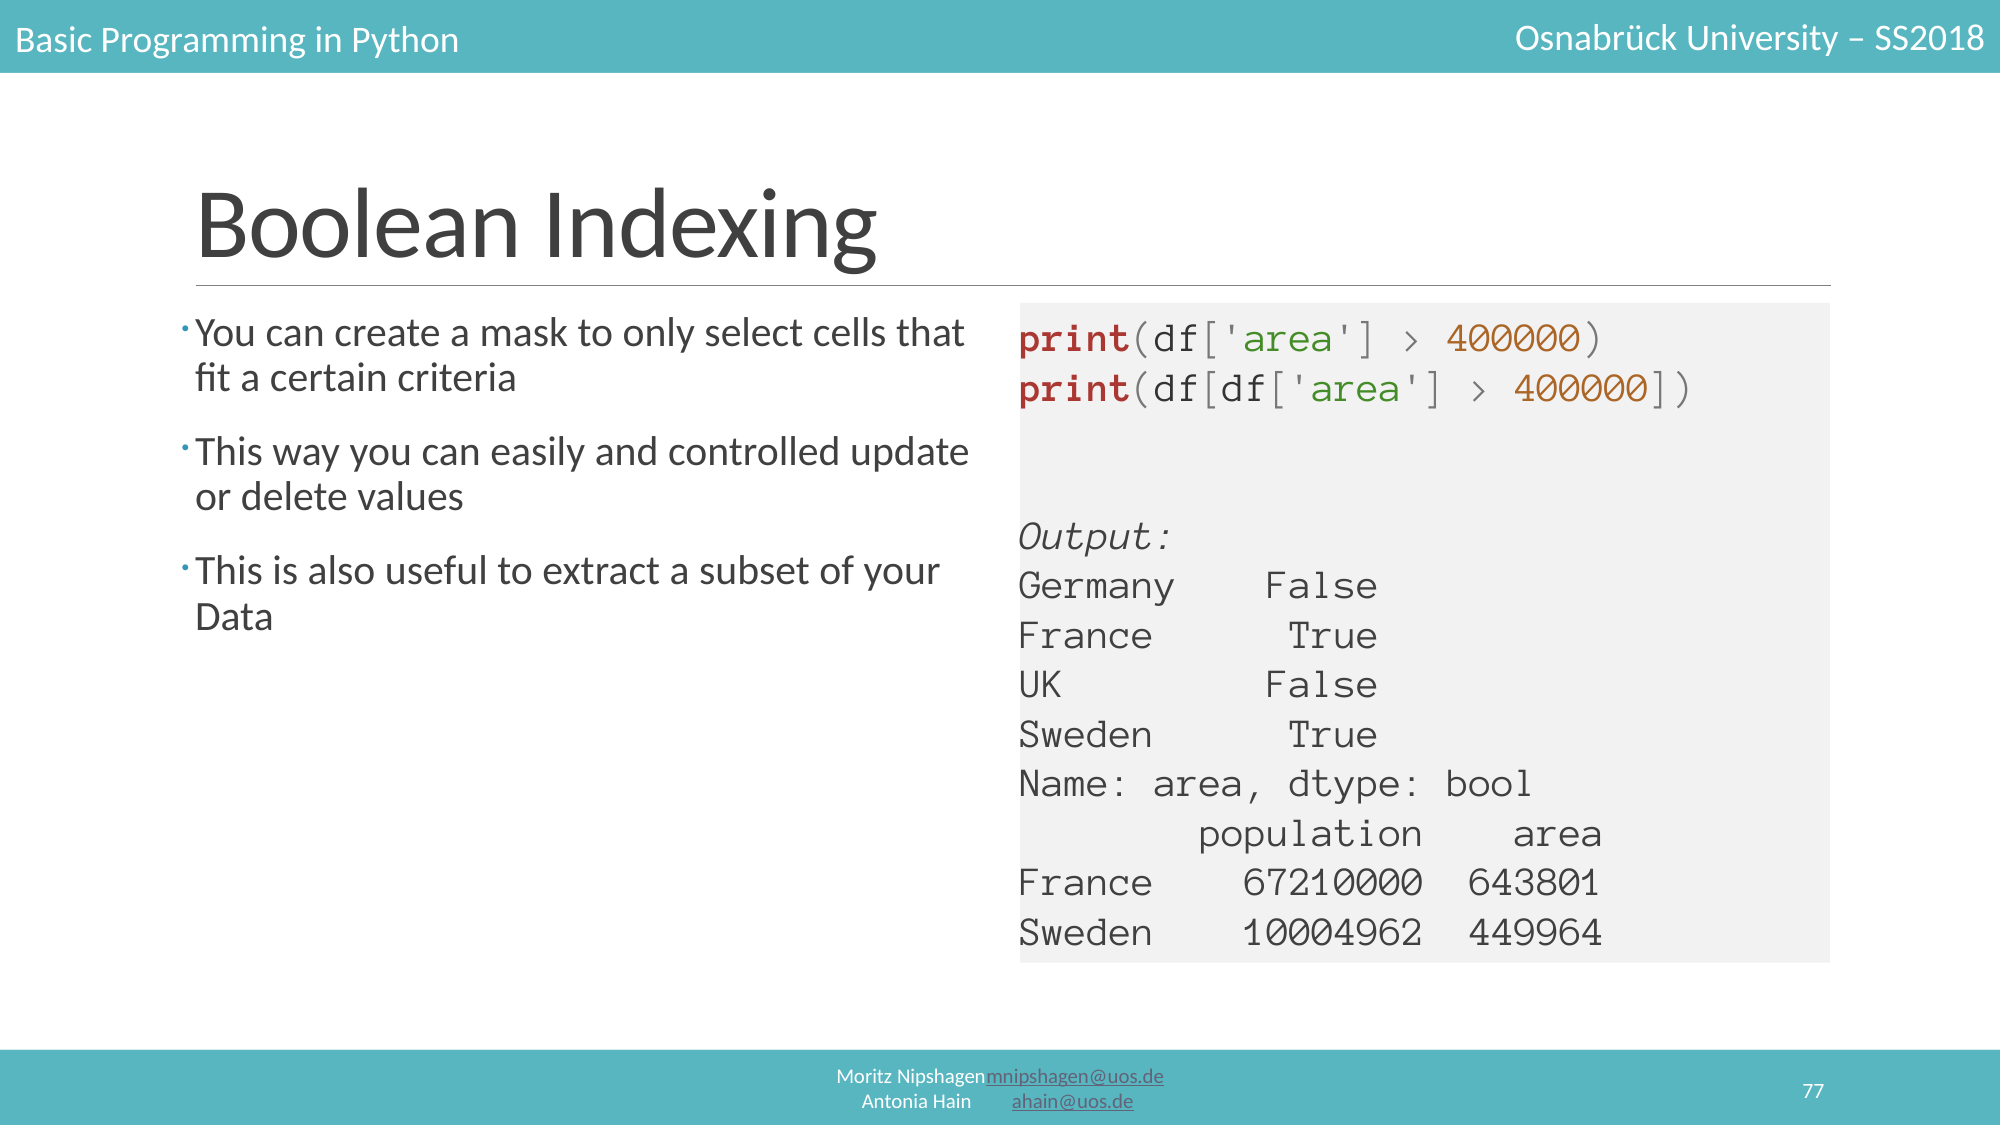

# Boolean Indexing
You can create a mask to only select cells that fit a certain criteria
This way you can easily and controlled update or delete values
This is also useful to extract a subset of your Data
print(df['area'] > 400000)
print(df[df['area'] > 400000])

Output:
Germany    False
France      True
UK         False
Sweden      True
Name: area, dtype: bool
        population    area
France    67210000  643801
Sweden    10004962  449964
77